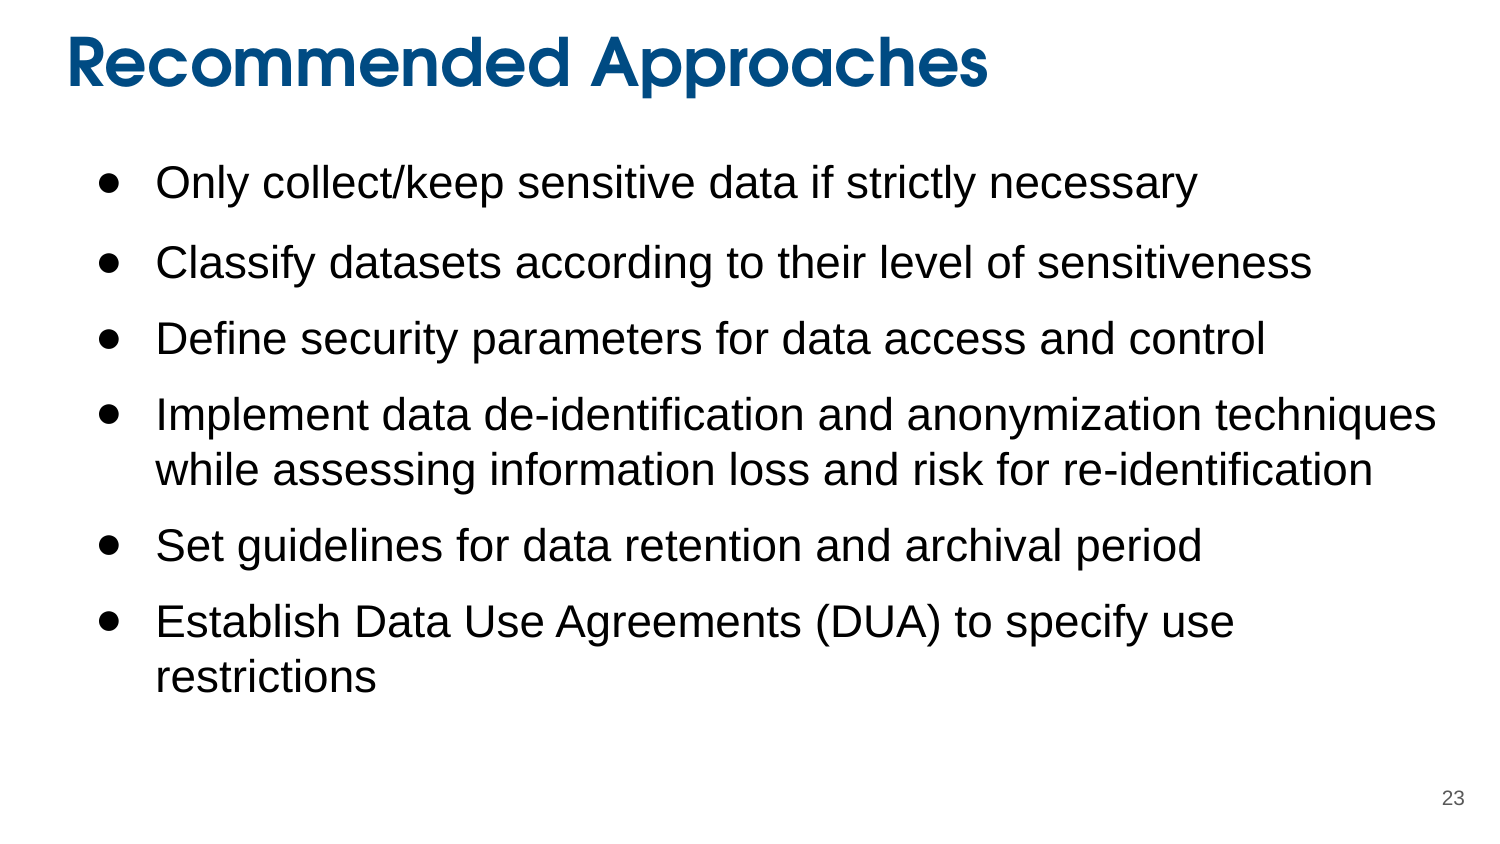

Recommended Approaches
Only collect/keep sensitive data if strictly necessary
Classify datasets according to their level of sensitiveness
Define security parameters for data access and control
Implement data de-identification and anonymization techniques while assessing information loss and risk for re-identification
Set guidelines for data retention and archival period
Establish Data Use Agreements (DUA) to specify use restrictions
23